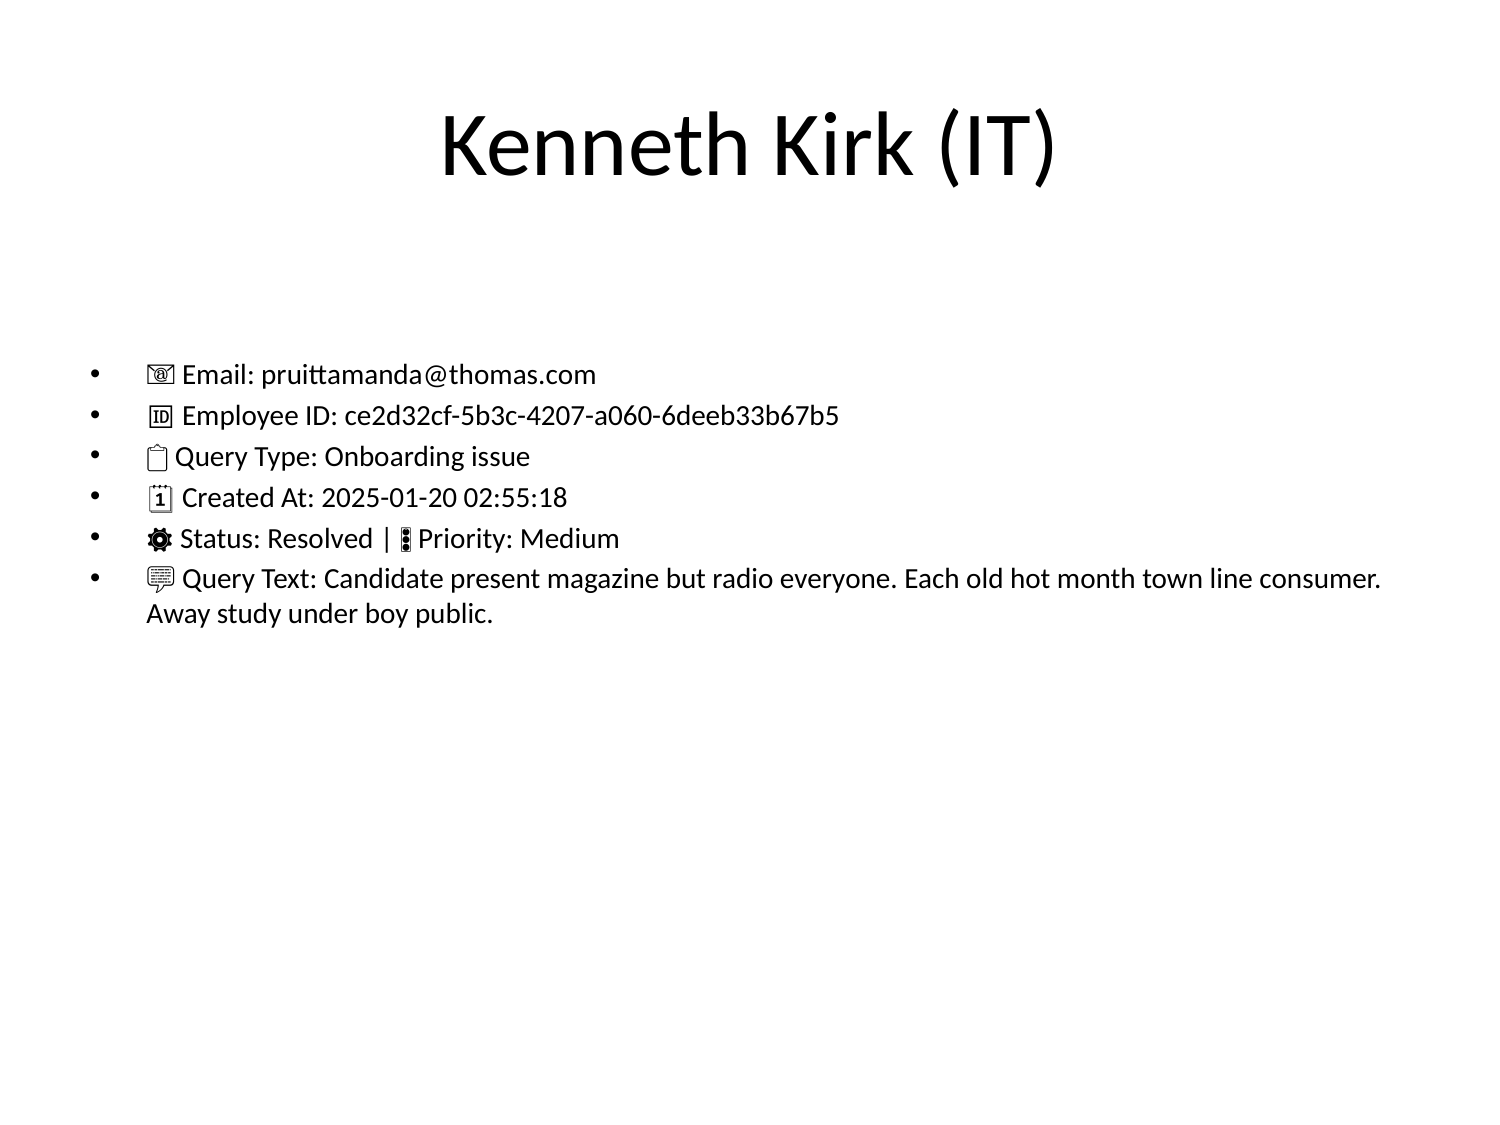

# Kenneth Kirk (IT)

📧 Email: pruittamanda@thomas.com
🆔 Employee ID: ce2d32cf-5b3c-4207-a060-6deeb33b67b5
📋 Query Type: Onboarding issue
🗓 Created At: 2025-01-20 02:55:18
⚙ Status: Resolved | 🚦 Priority: Medium
💬 Query Text: Candidate present magazine but radio everyone. Each old hot month town line consumer. Away study under boy public.